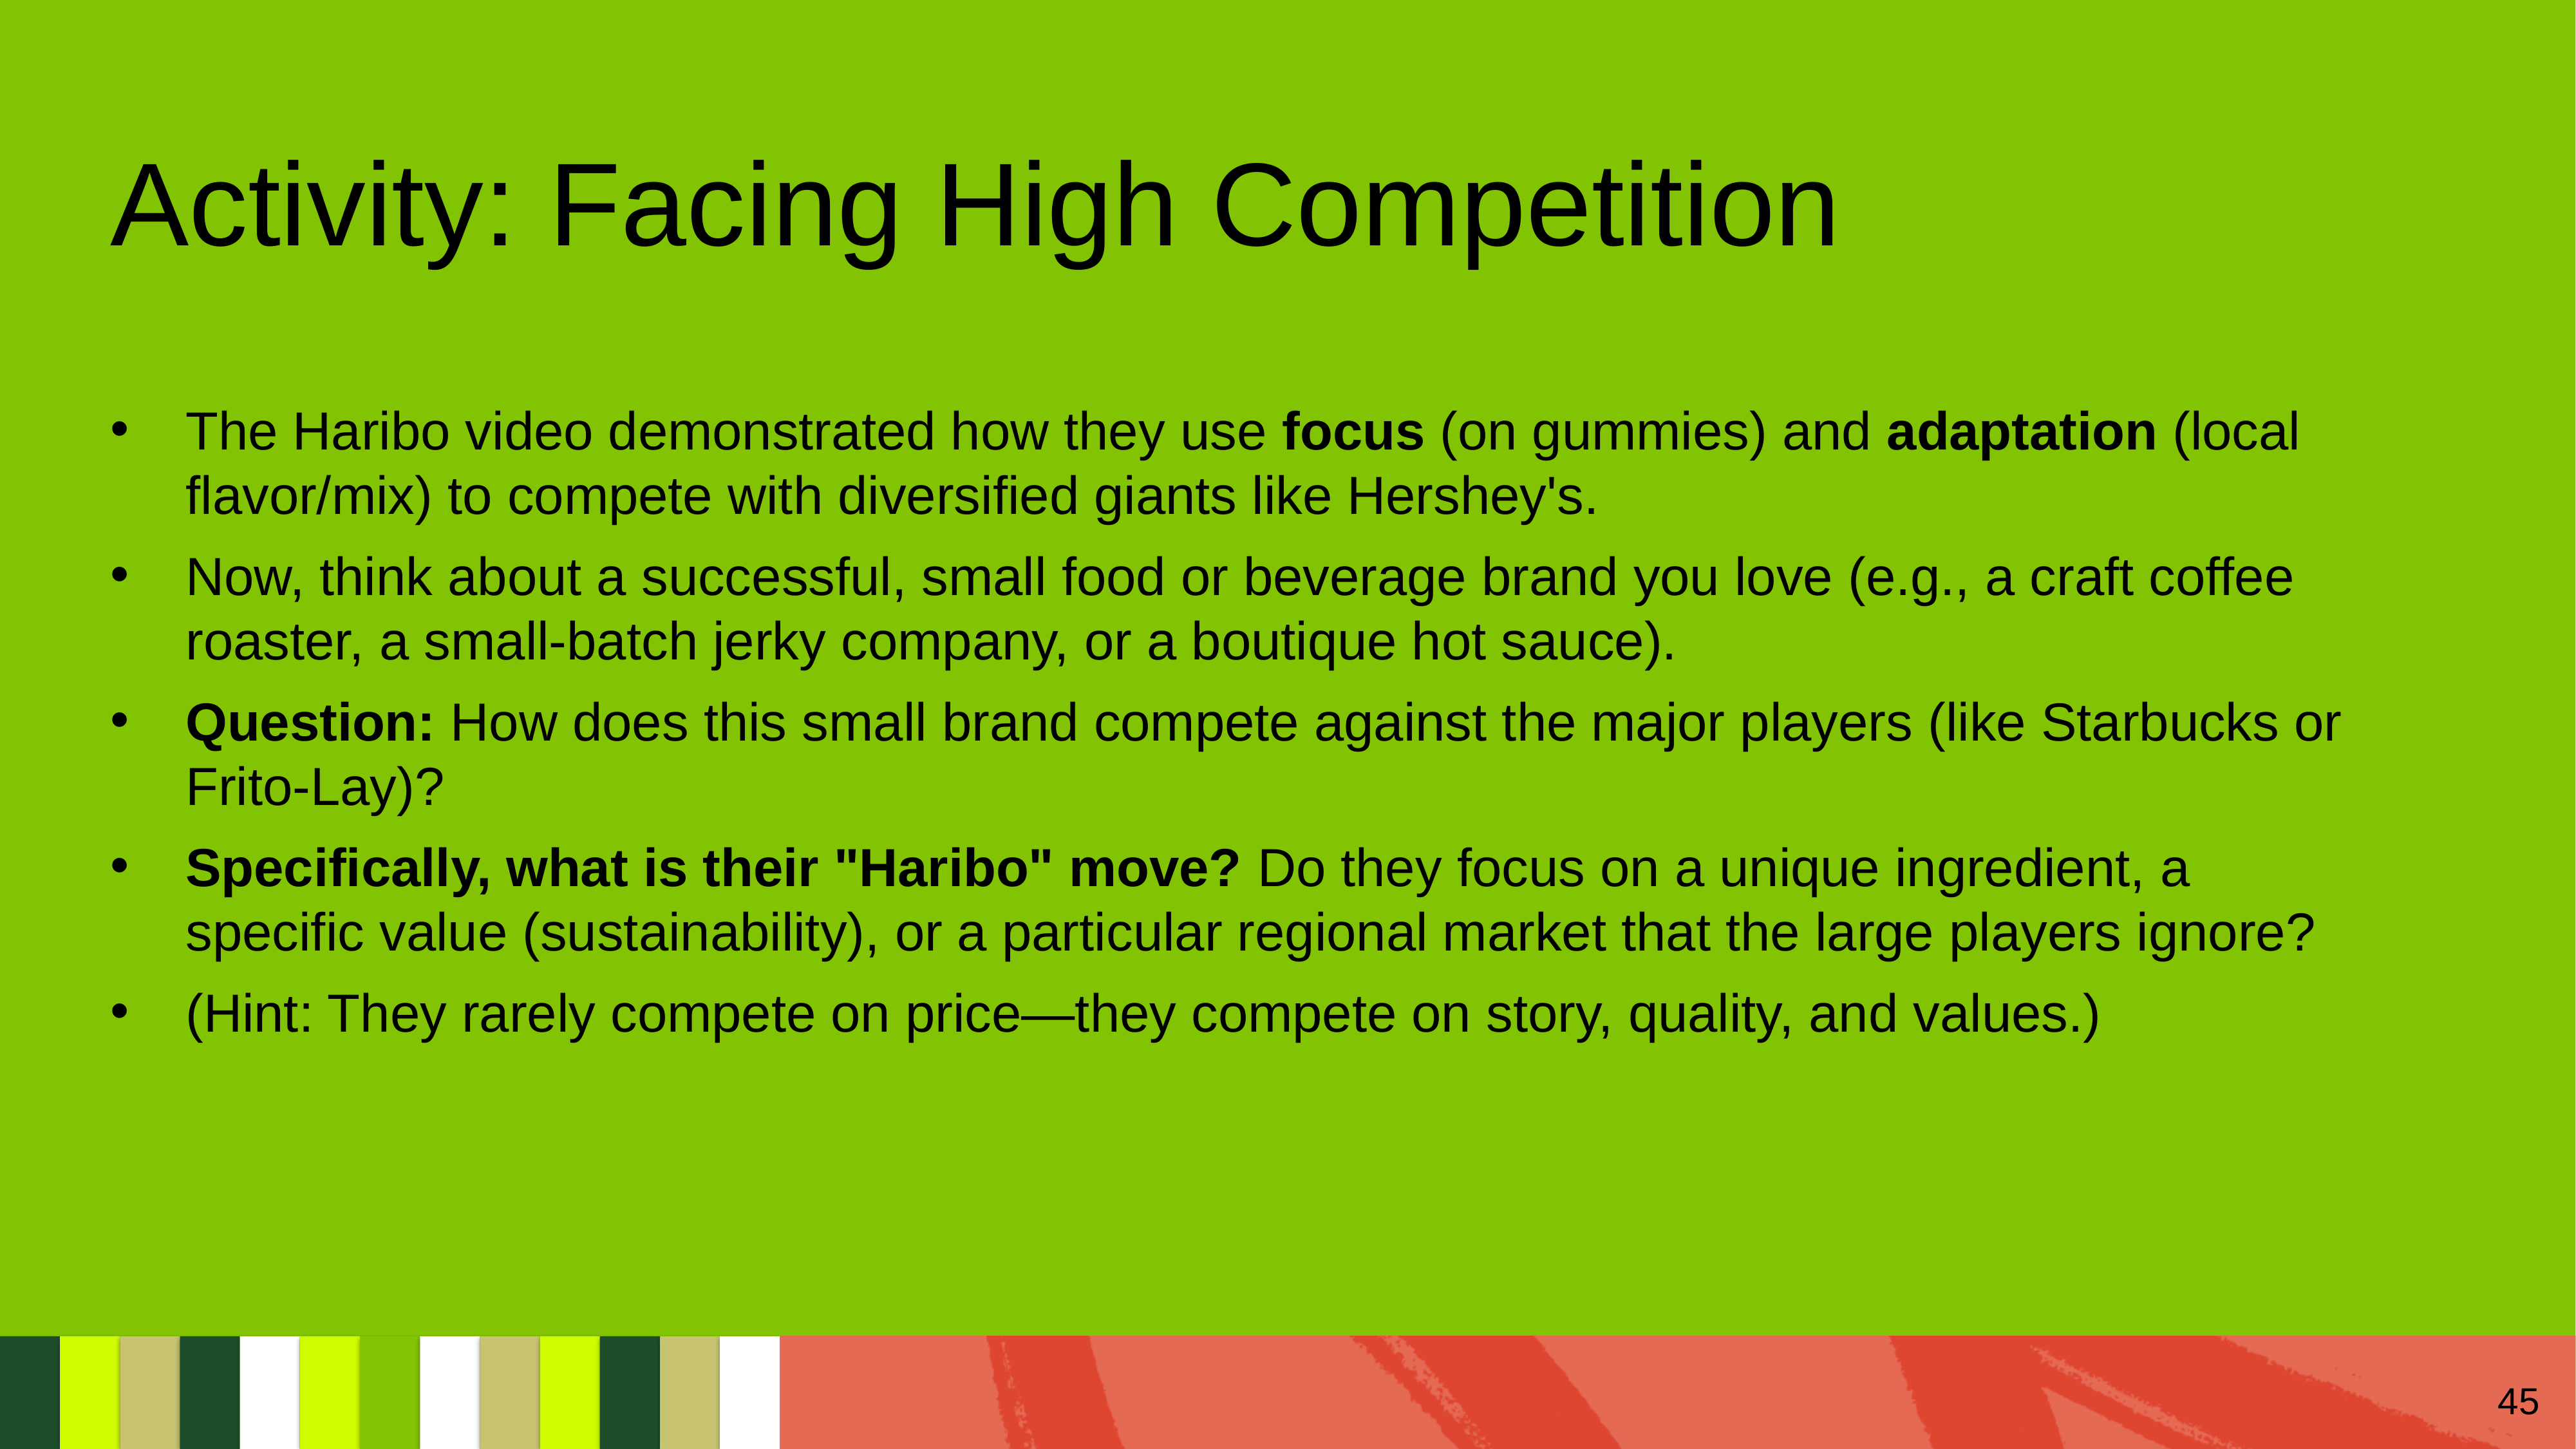

# Activity: Facing High Competition
The Haribo video demonstrated how they use focus (on gummies) and adaptation (local flavor/mix) to compete with diversified giants like Hershey's.
Now, think about a successful, small food or beverage brand you love (e.g., a craft coffee roaster, a small-batch jerky company, or a boutique hot sauce).
Question: How does this small brand compete against the major players (like Starbucks or Frito-Lay)?
Specifically, what is their "Haribo" move? Do they focus on a unique ingredient, a specific value (sustainability), or a particular regional market that the large players ignore?
(Hint: They rarely compete on price—they compete on story, quality, and values.)
45